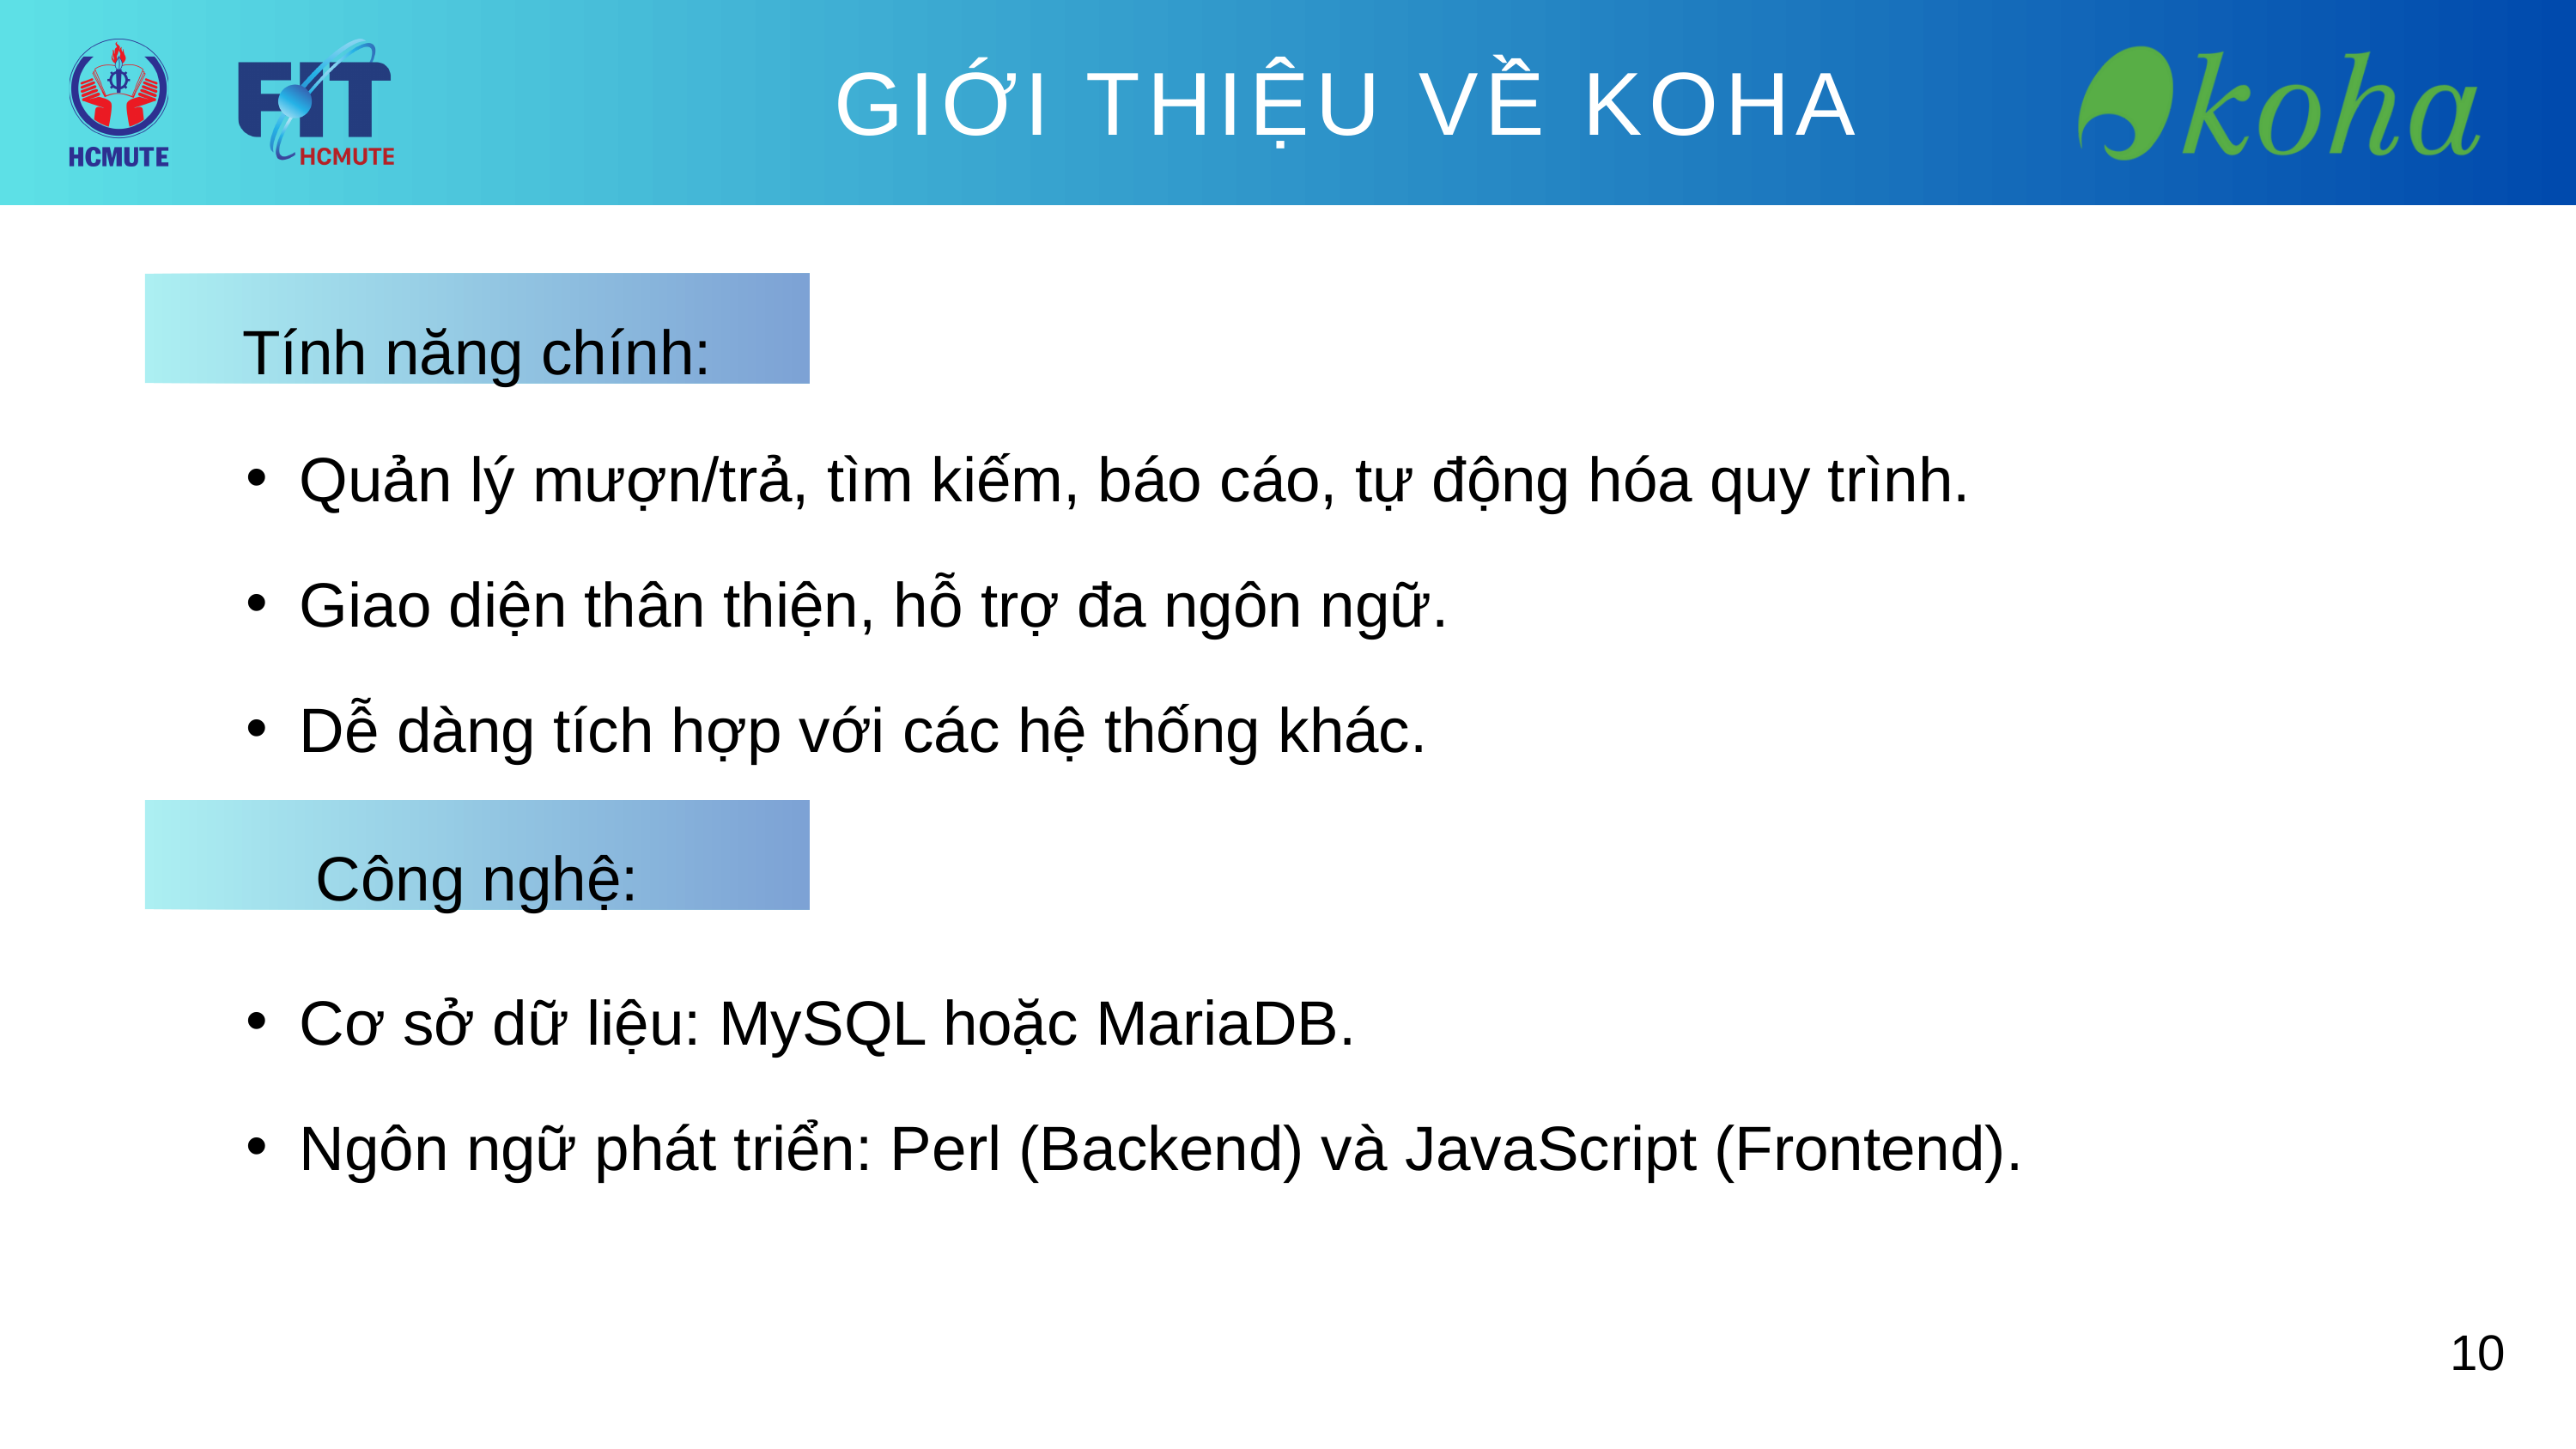

GIỚI THIỆU VỀ KOHA

Tính năng chính:
Quản lý mượn/trả, tìm kiếm, báo cáo, tự động hóa quy trình.
Giao diện thân thiện, hỗ trợ đa ngôn ngữ.
Dễ dàng tích hợp với các hệ thống khác.
Công nghệ:

Cơ sở dữ liệu: MySQL hoặc MariaDB.
Ngôn ngữ phát triển: Perl (Backend) và JavaScript (Frontend).
10